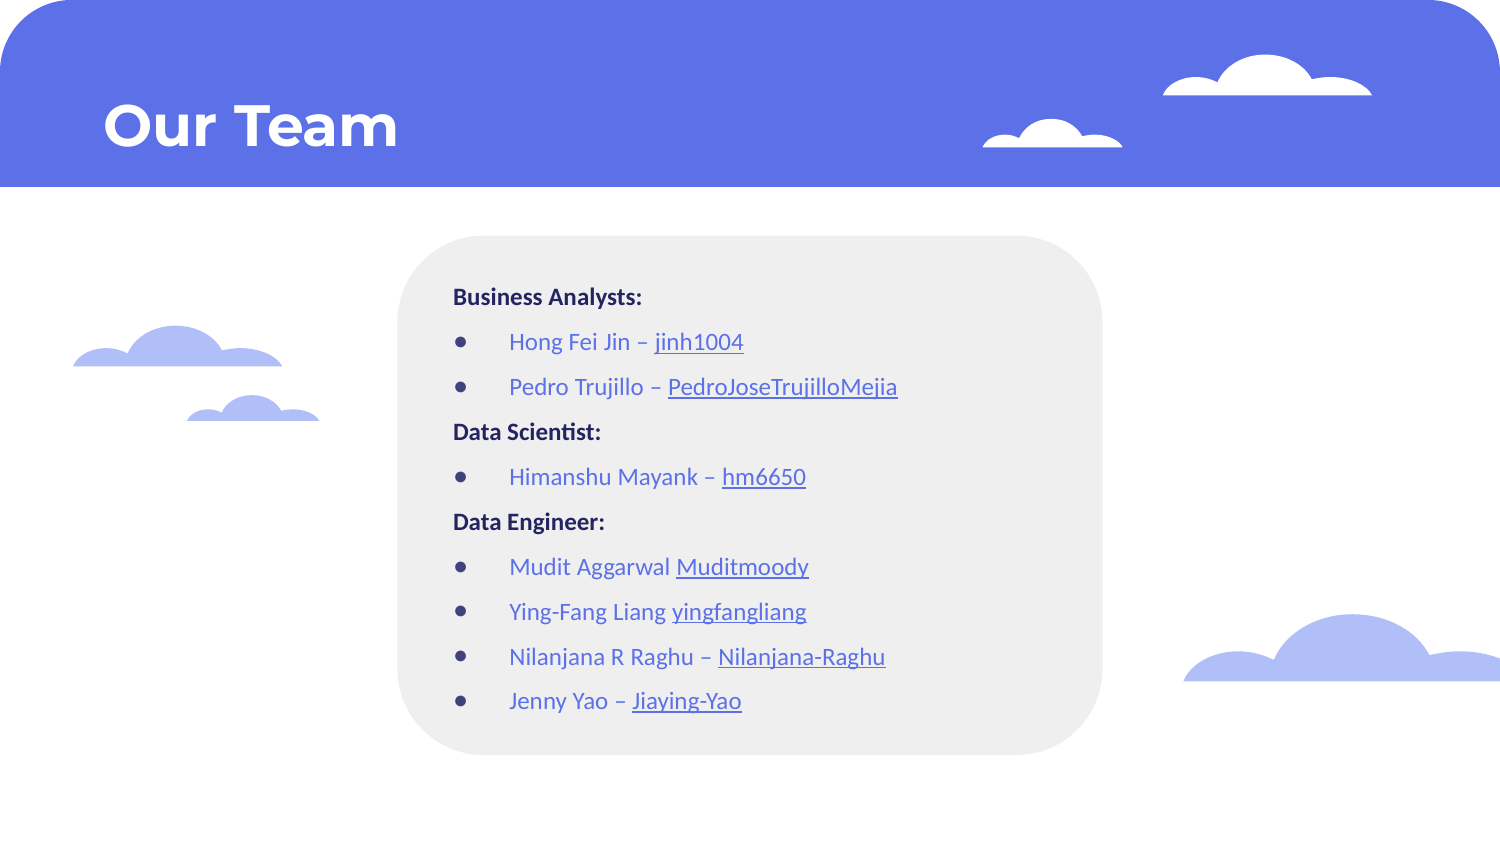

# Our Team
Business Analysts:
Hong Fei Jin – jinh1004
Pedro Trujillo – PedroJoseTrujilloMejia
Data Scientist:
Himanshu Mayank – hm6650
Data Engineer:
Mudit Aggarwal Muditmoody
Ying-Fang Liang yingfangliang
Nilanjana R Raghu – Nilanjana-Raghu
Jenny Yao – Jiaying-Yao